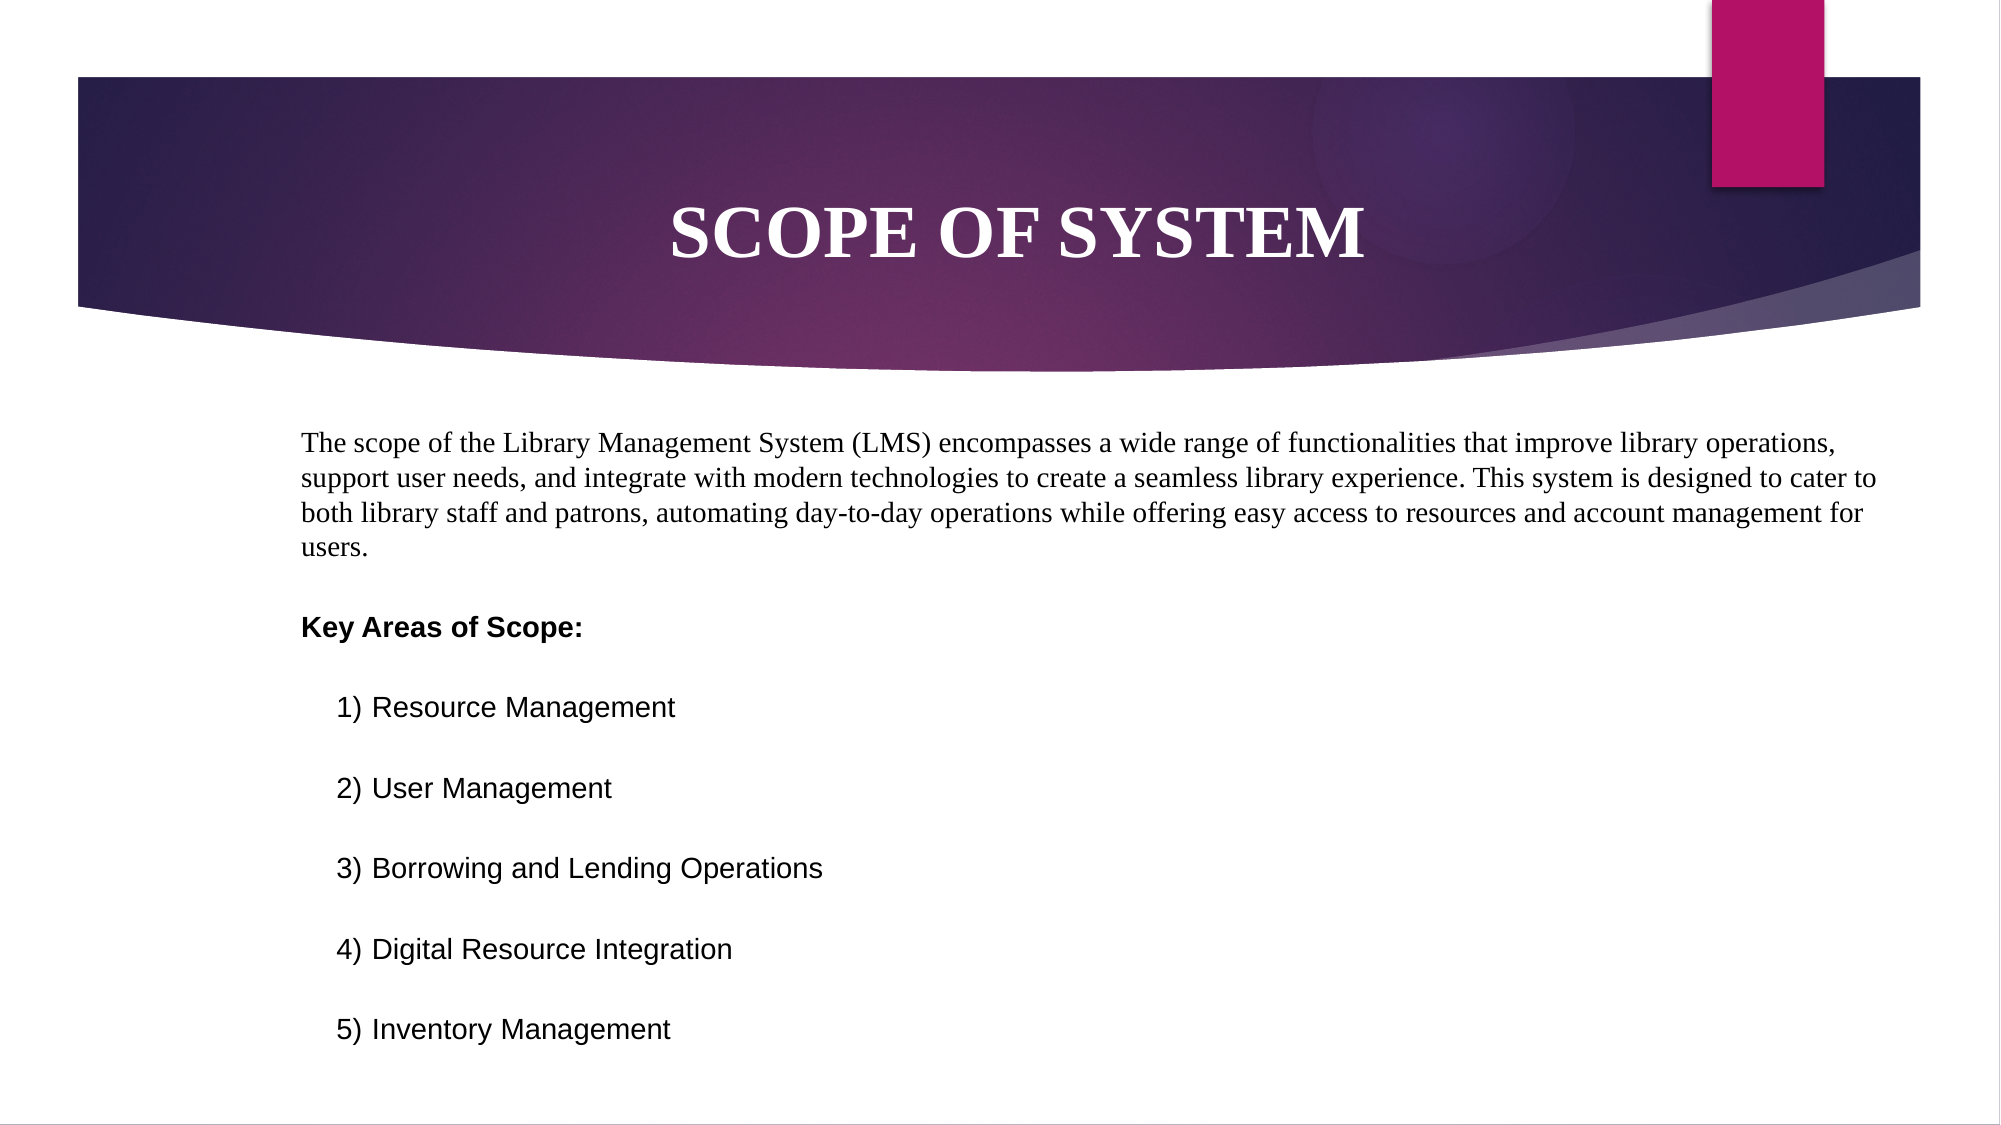

# SCOPE OF SYSTEM
The scope of the Library Management System (LMS) encompasses a wide range of functionalities that improve library operations, support user needs, and integrate with modern technologies to create a seamless library experience. This system is designed to cater to both library staff and patrons, automating day-to-day operations while offering easy access to resources and account management for users.
Key Areas of Scope:
Resource Management
User Management
Borrowing and Lending Operations
Digital Resource Integration
Inventory Management